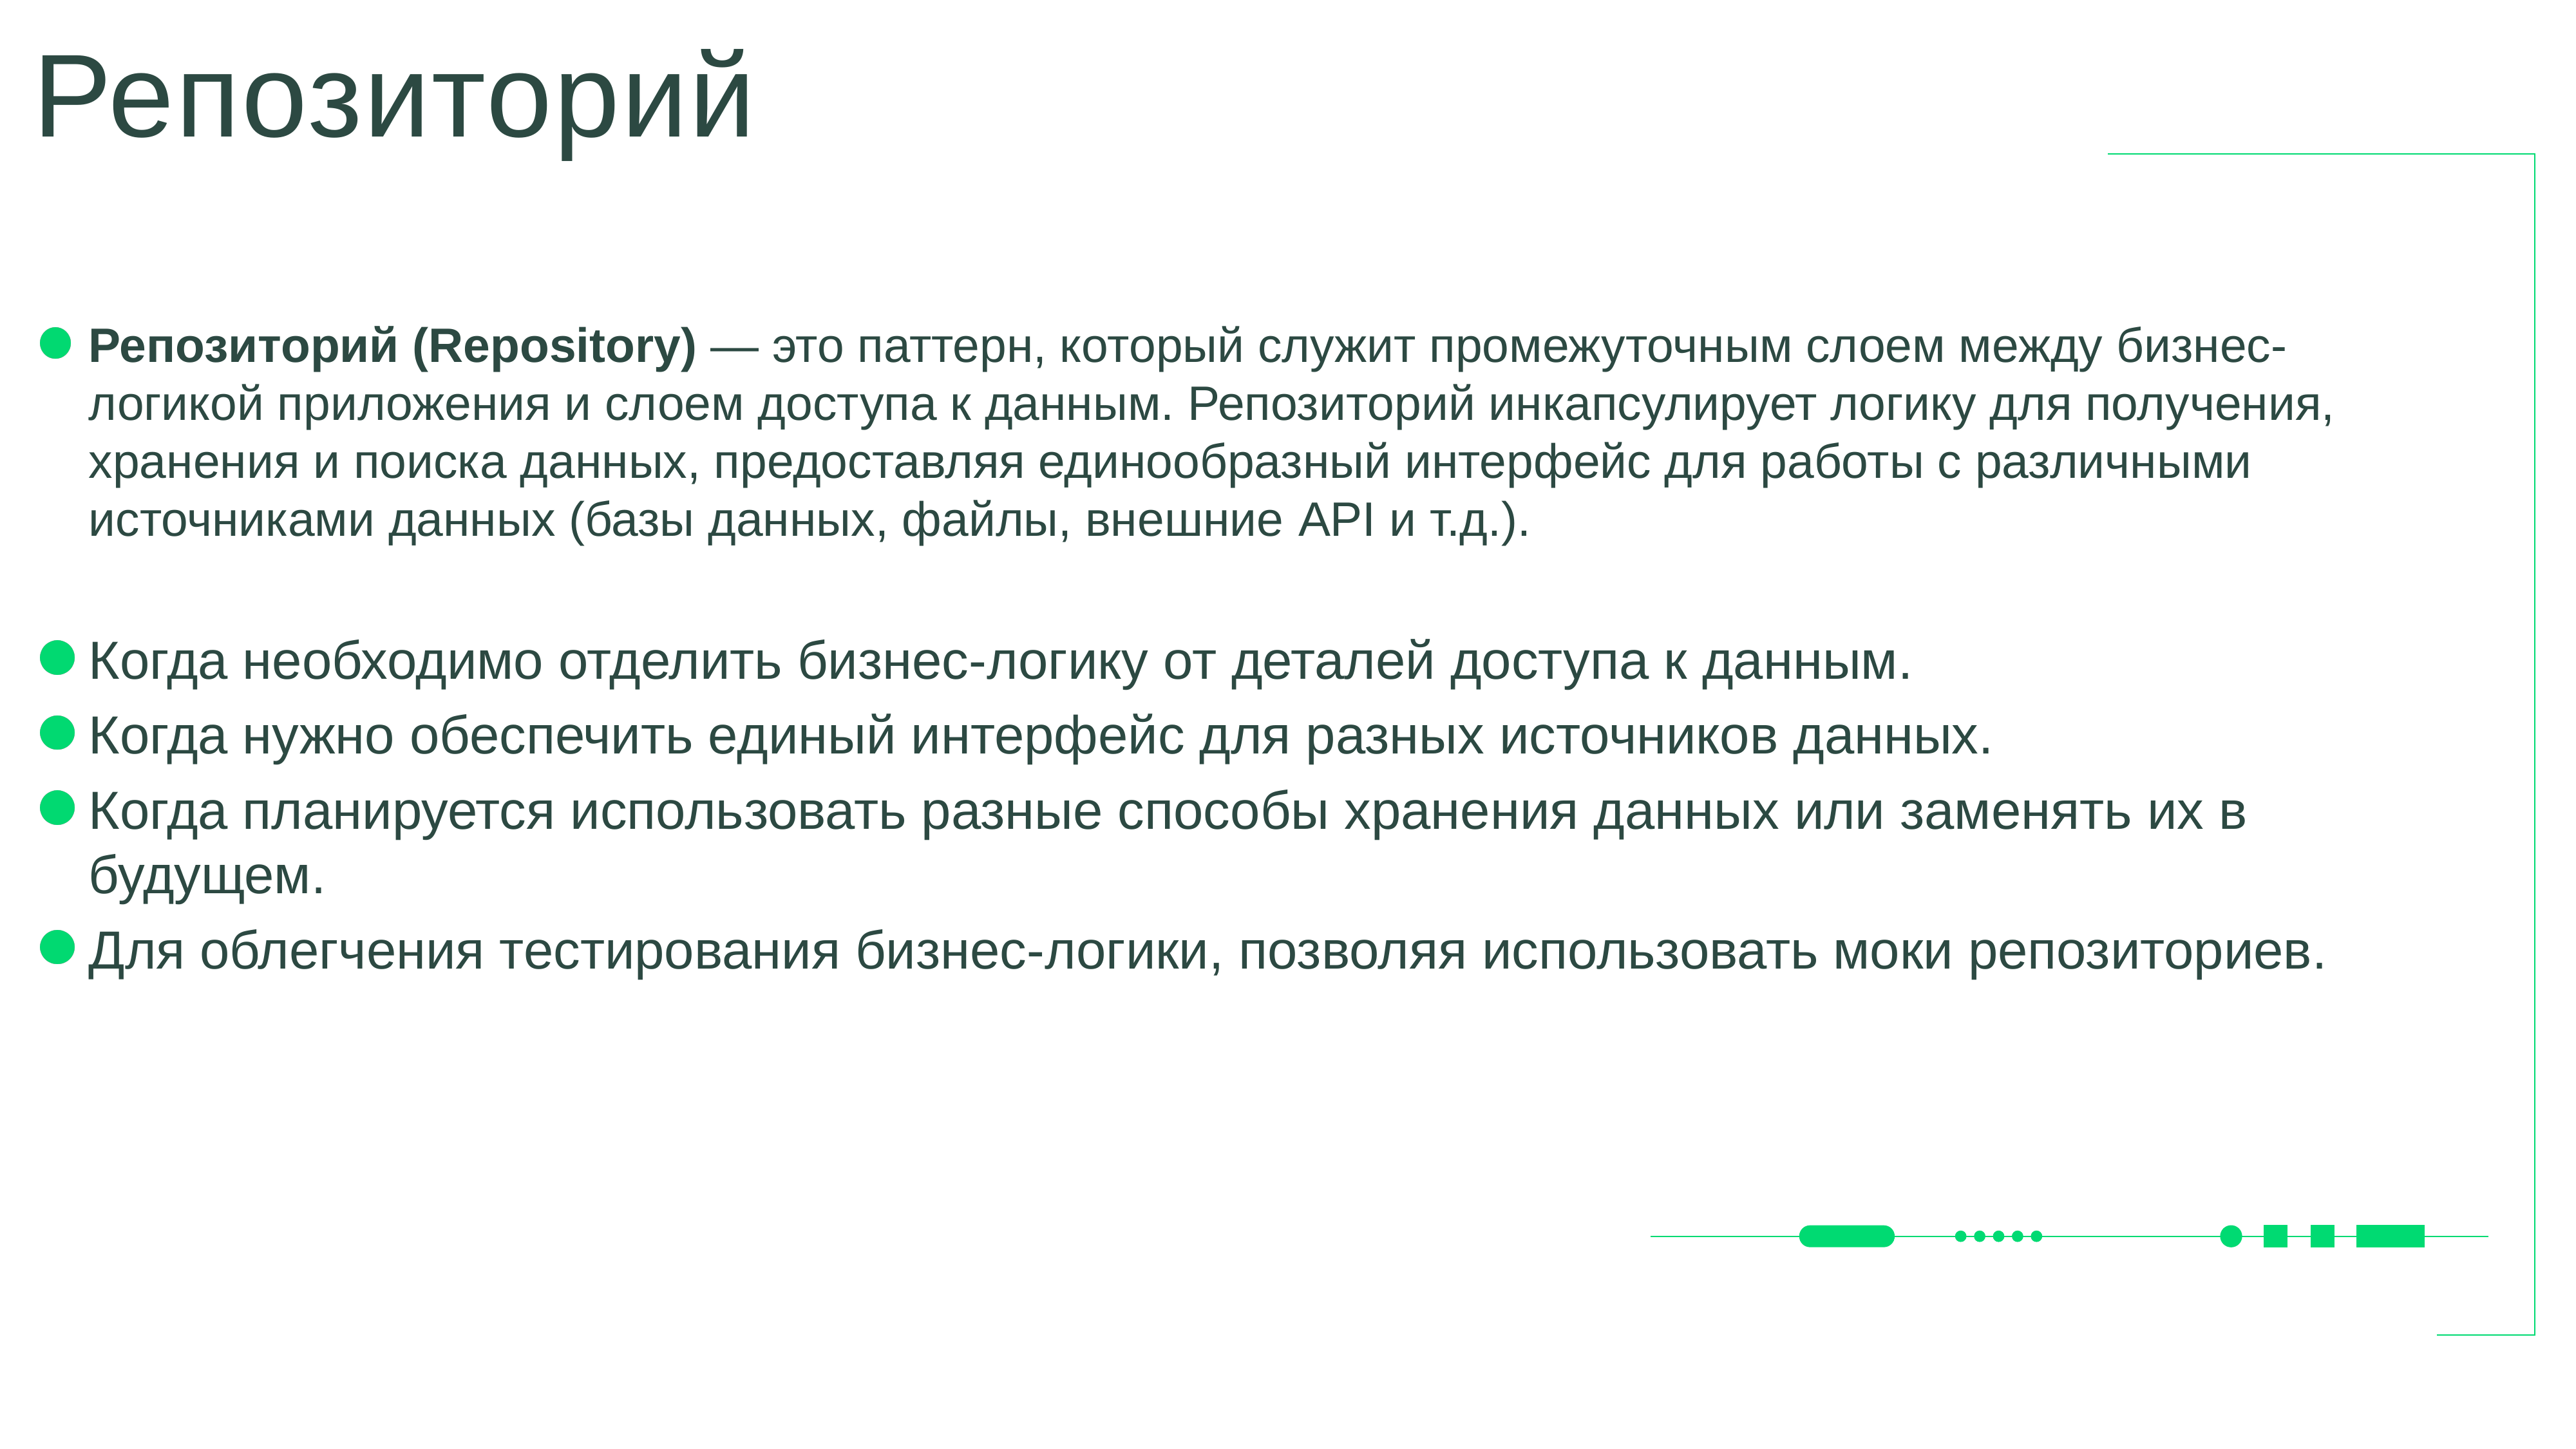

# Репозиторий

Репозиторий (Repository) — это паттерн, который служит промежуточным слоем между бизнес-логикой приложения и слоем доступа к данным. Репозиторий инкапсулирует логику для получения, хранения и поиска данных, предоставляя единообразный интерфейс для работы с различными источниками данных (базы данных, файлы, внешние API и т.д.).

Когда необходимо отделить бизнес-логику от деталей доступа к данным.
Когда нужно обеспечить единый интерфейс для разных источников данных.
Когда планируется использовать разные способы хранения данных или заменять их в будущем.
Для облегчения тестирования бизнес-логики, позволяя использовать моки репозиториев.